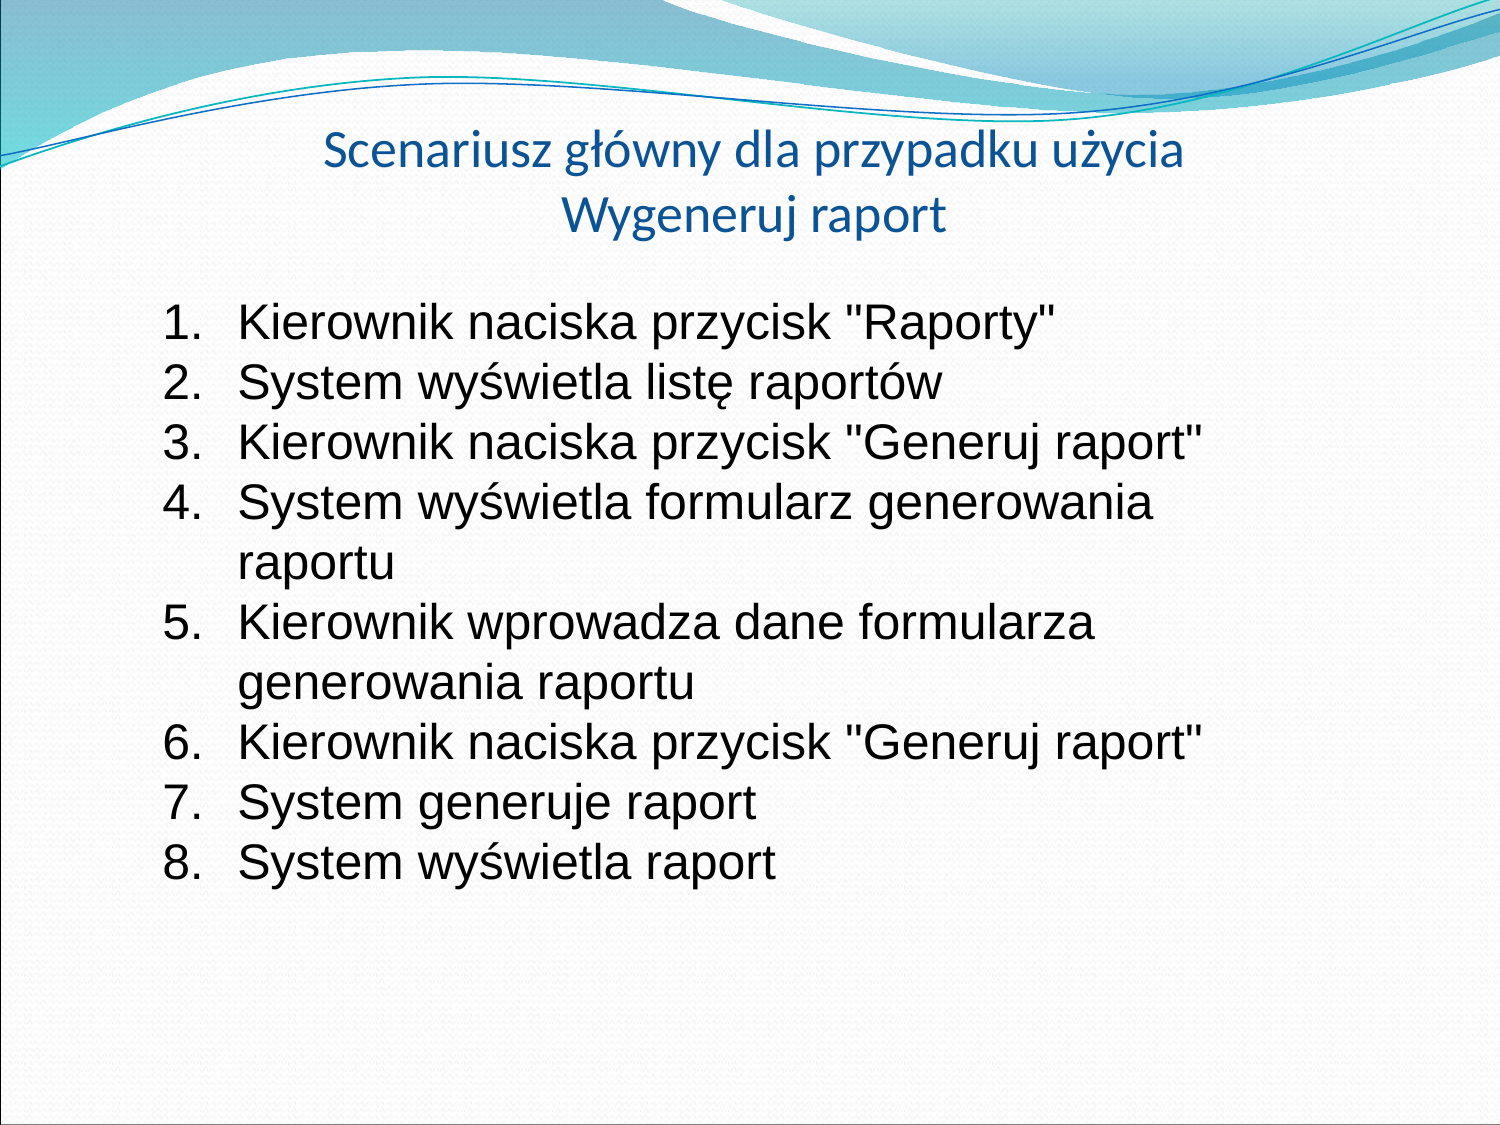

# Scenariusz główny dla przypadku użycia Wygeneruj raport
Kierownik naciska przycisk "Raporty"
System wyświetla listę raportów
Kierownik naciska przycisk "Generuj raport"
System wyświetla formularz generowania raportu
Kierownik wprowadza dane formularza generowania raportu
Kierownik naciska przycisk "Generuj raport"
System generuje raport
System wyświetla raport